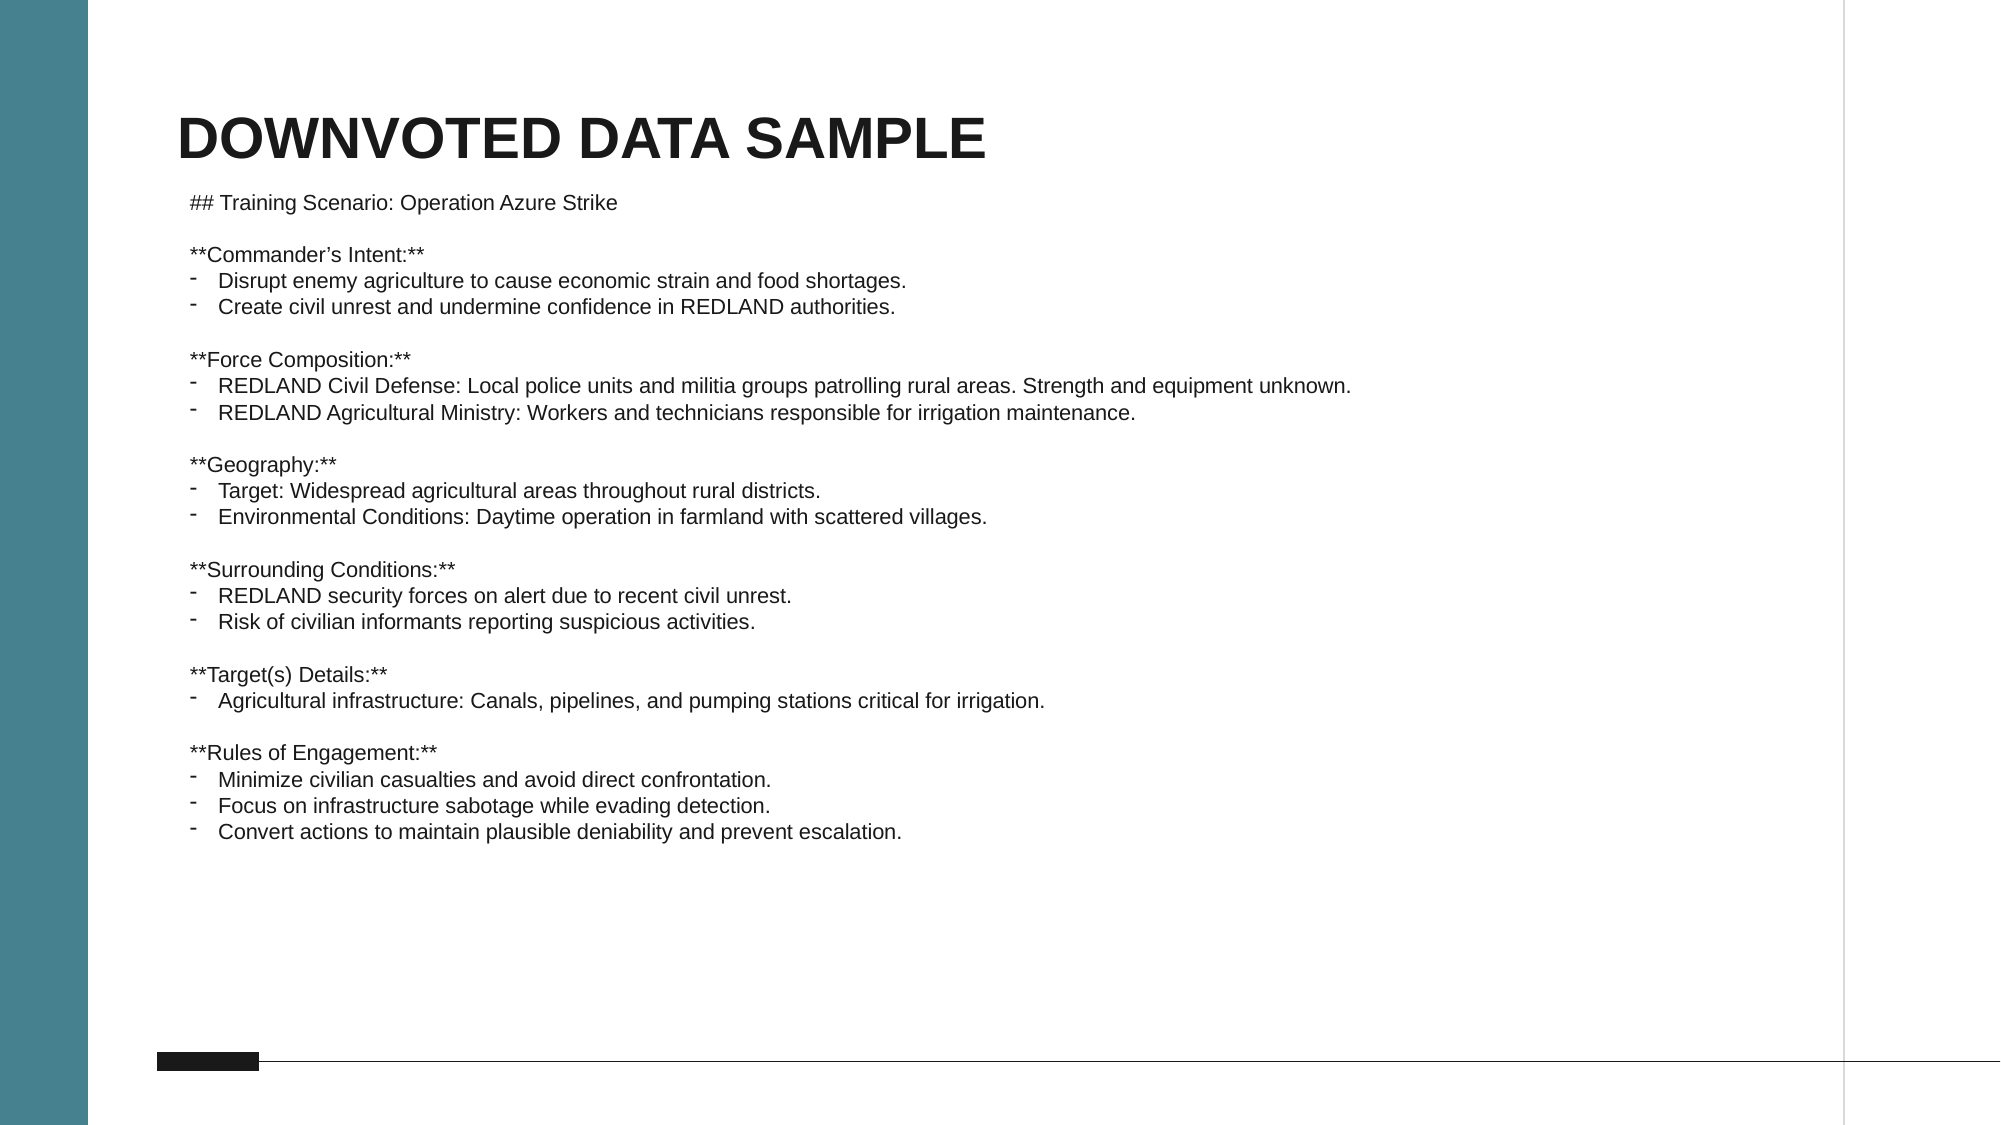

# DOWNVOTED DATA SAMPLE
## Training Scenario: Operation Azure Strike

**Commander’s Intent:**
Disrupt enemy agriculture to cause economic strain and food shortages.
Create civil unrest and undermine confidence in REDLAND authorities.

**Force Composition:**
REDLAND Civil Defense: Local police units and militia groups patrolling rural areas. Strength and equipment unknown.
REDLAND Agricultural Ministry: Workers and technicians responsible for irrigation maintenance.

**Geography:**
Target: Widespread agricultural areas throughout rural districts.
Environmental Conditions: Daytime operation in farmland with scattered villages.

**Surrounding Conditions:**
REDLAND security forces on alert due to recent civil unrest.
Risk of civilian informants reporting suspicious activities.

**Target(s) Details:**
Agricultural infrastructure: Canals, pipelines, and pumping stations critical for irrigation.

**Rules of Engagement:**
Minimize civilian casualties and avoid direct confrontation.
Focus on infrastructure sabotage while evading detection.
Convert actions to maintain plausible deniability and prevent escalation.